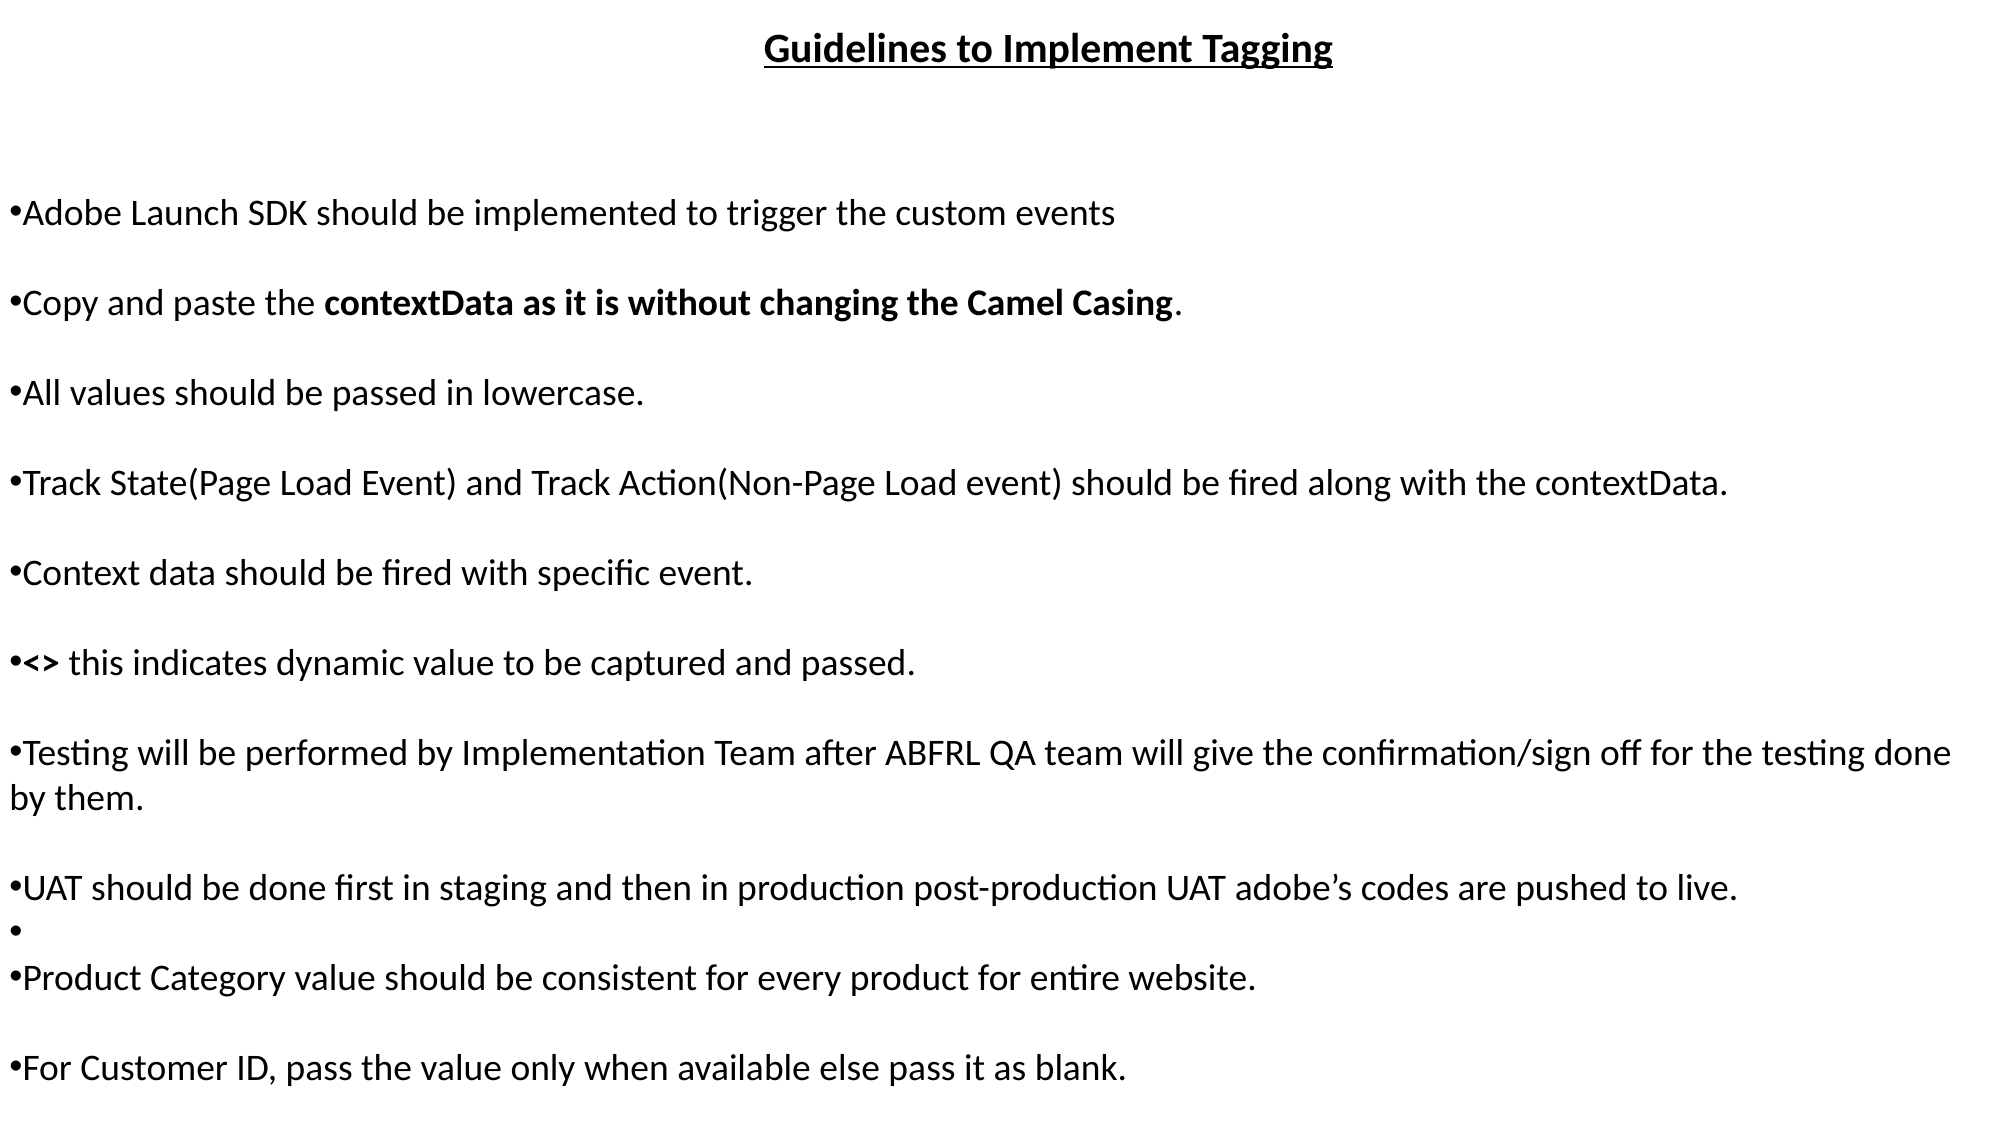

Guidelines to Implement Tagging

Adobe Launch SDK should be implemented to trigger the custom events​
​
Copy and paste the contextData as it is without changing the Camel Casing.​
​
All values should be passed in lowercase.​
​
Track State(Page Load Event) and Track Action(Non-Page Load event) should be fired along with the contextData.​
​
Context data should be fired with specific event.​
​
<> this indicates dynamic value to be captured and passed.​
​
Testing will be performed by Implementation Team after ABFRL QA team will give the confirmation/sign off for the testing done by them.​
​
UAT should be done first in staging and then in production post-production UAT adobe’s codes are pushed to live.​
​
Product Category value should be consistent for every product for entire website.​
​
For Customer ID, pass the value only when available else pass it as blank.